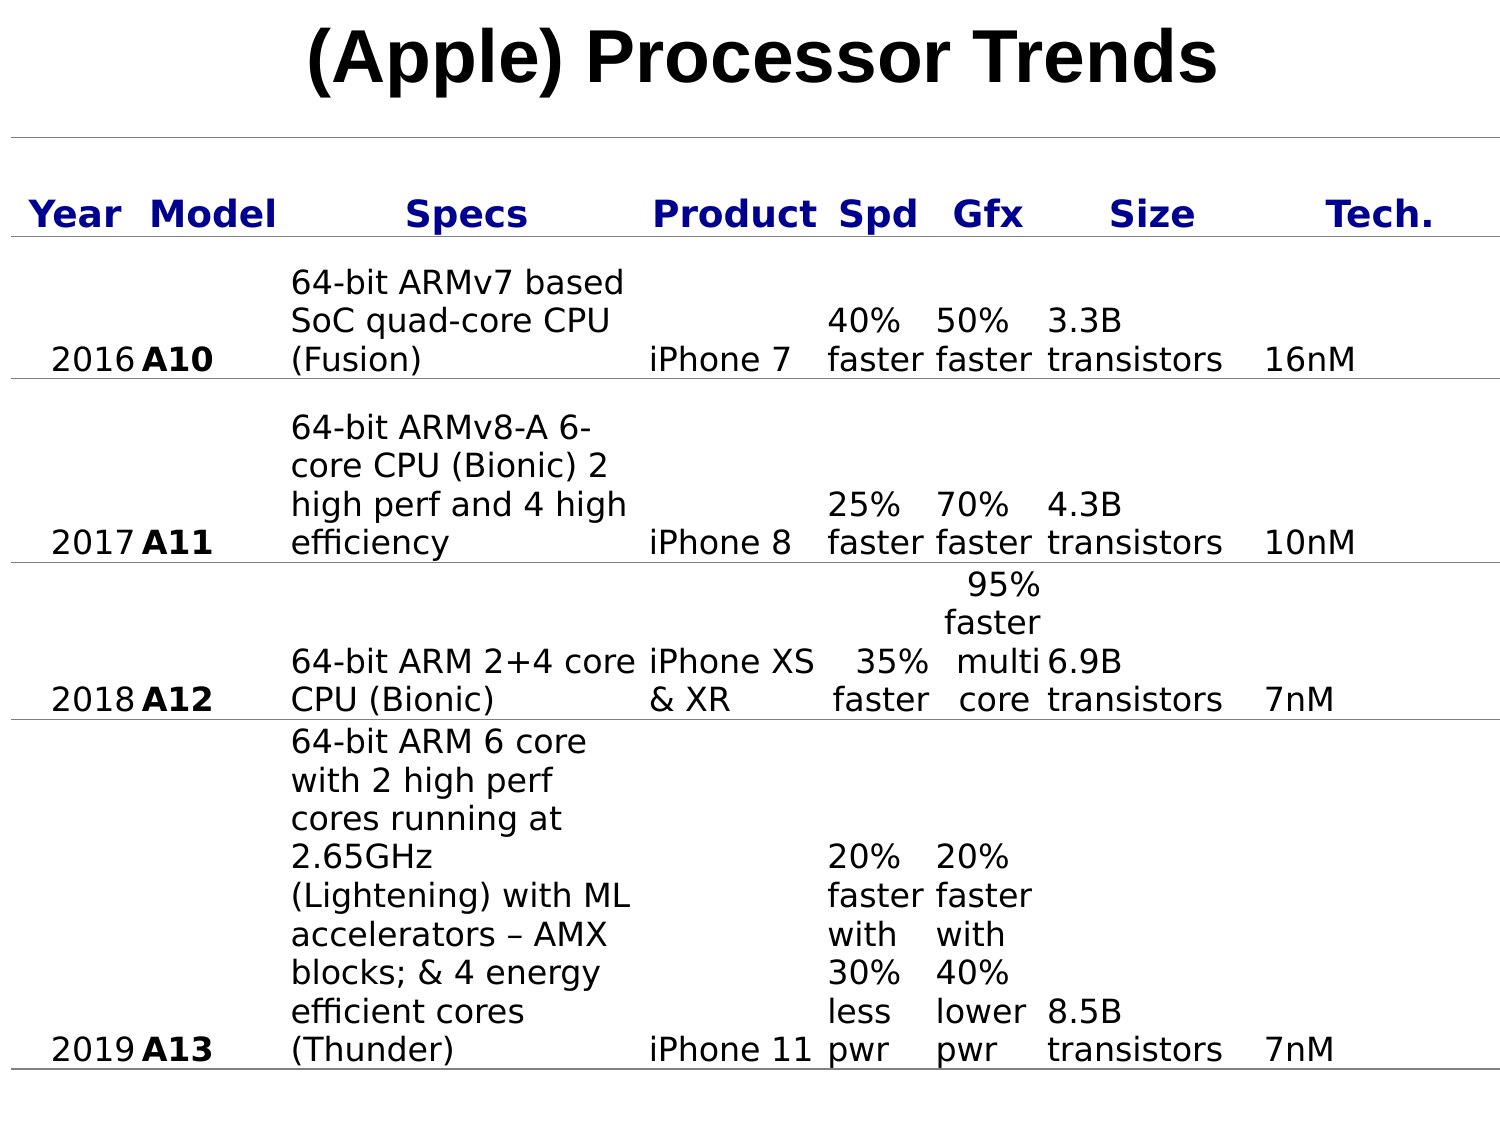

(Apple) Processor Trends
| Year | Model | Specs | Product | Spd | Gfx | Size | Tech. |
| --- | --- | --- | --- | --- | --- | --- | --- |
| 2016 | A10 | 64-bit ARMv7 based SoC quad-core CPU (Fusion) | iPhone 7 | 40% faster | 50% faster | 3.3B transistors | 16nM |
| 2017 | A11 | 64-bit ARMv8-A 6-core CPU (Bionic) 2 high perf and 4 high efficiency | iPhone 8 | 25% faster | 70% faster | 4.3B transistors | 10nM |
| 2018 | A12 | 64-bit ARM 2+4 core CPU (Bionic) | iPhone XS & XR | 35% faster | 95% faster multi core | 6.9B transistors | 7nM |
| 2019 | A13 | 64-bit ARM 6 core with 2 high perf cores running at 2.65GHz (Lightening) with ML accelerators – AMX blocks; & 4 energy efficient cores (Thunder) | iPhone 11 | 20% faster with 30% less pwr | 20% faster with 40% lower pwr | 8.5B transistors | 7nM |